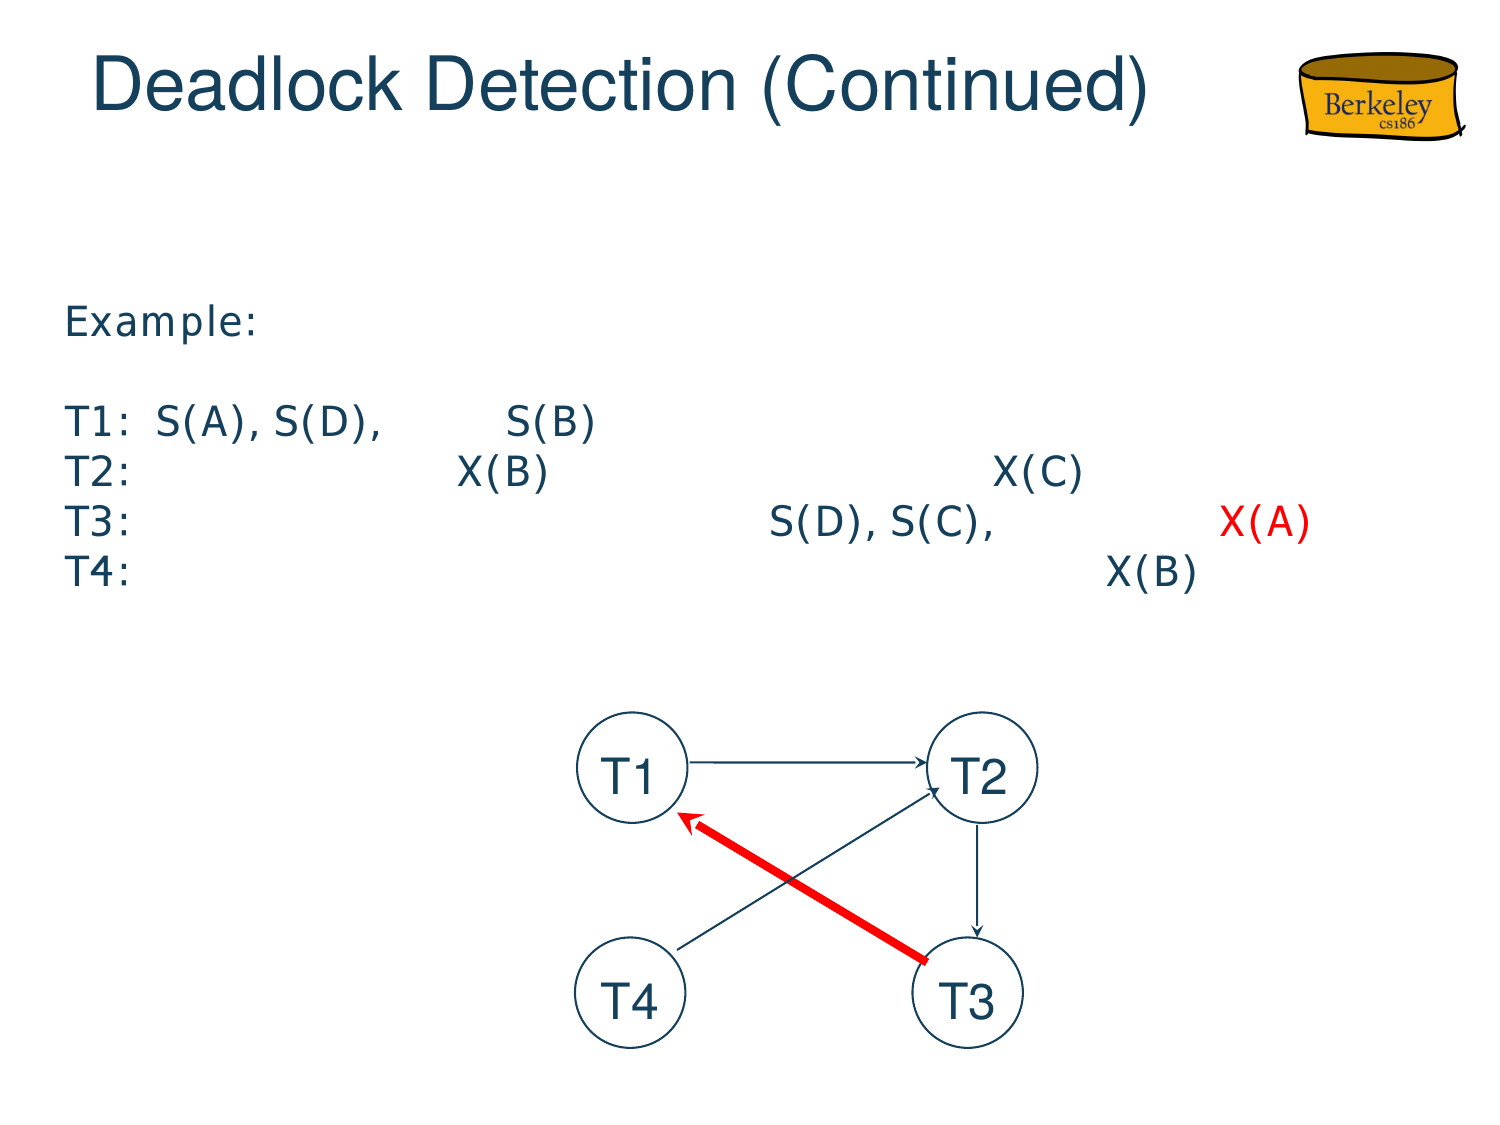

# Deadlock Detection (Continued)
Example:

T1:  S(A), S(D),	       S(B)
T2:	   	   X(B)   		          X(C)
T3:				    S(D), S(C), 		    X(A)
T4:						       X(B)

T1
T2

T4
T3